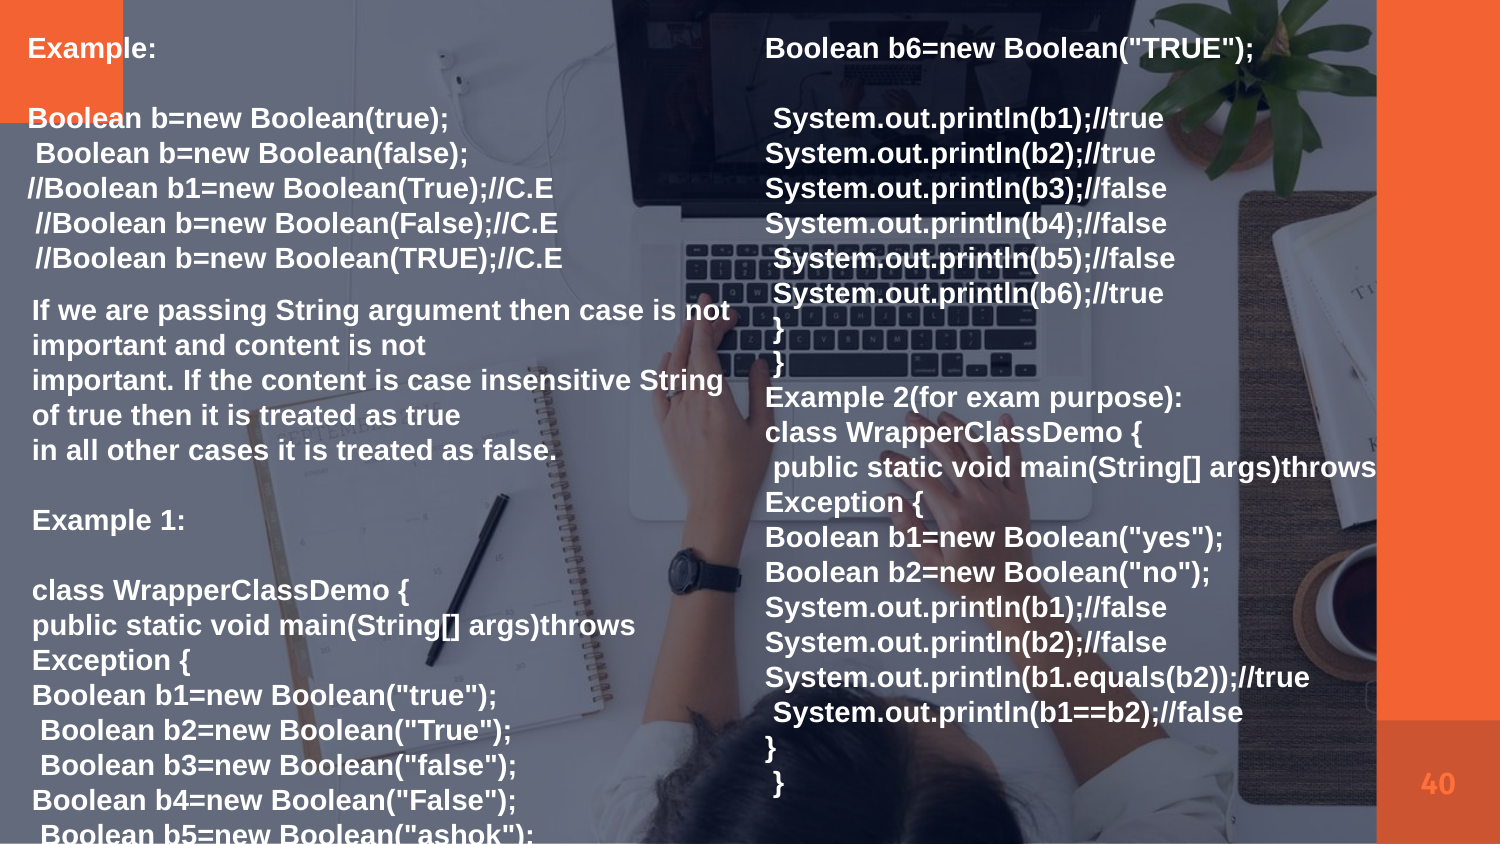

Example:

Boolean b=new Boolean(true);
 Boolean b=new Boolean(false);
//Boolean b1=new Boolean(True);//C.E
 //Boolean b=new Boolean(False);//C.E
 //Boolean b=new Boolean(TRUE);//C.E
Boolean b6=new Boolean("TRUE");

 System.out.println(b1);//true
System.out.println(b2);//true
System.out.println(b3);//false
System.out.println(b4);//false
 System.out.println(b5);//false
 System.out.println(b6);//true
 }
 }
Example 2(for exam purpose):
class WrapperClassDemo {
 public static void main(String[] args)throws Exception {
Boolean b1=new Boolean("yes");
Boolean b2=new Boolean("no");
System.out.println(b1);//false
System.out.println(b2);//false System.out.println(b1.equals(b2));//true
 System.out.println(b1==b2);//false
}
 }
If we are passing String argument then case is not important and content is not
important. If the content is case insensitive String of true then it is treated as true
in all other cases it is treated as false.

Example 1:

class WrapperClassDemo {
public static void main(String[] args)throws Exception {
Boolean b1=new Boolean("true");
 Boolean b2=new Boolean("True");
 Boolean b3=new Boolean("false");
Boolean b4=new Boolean("False");
 Boolean b5=new Boolean("ashok");
40